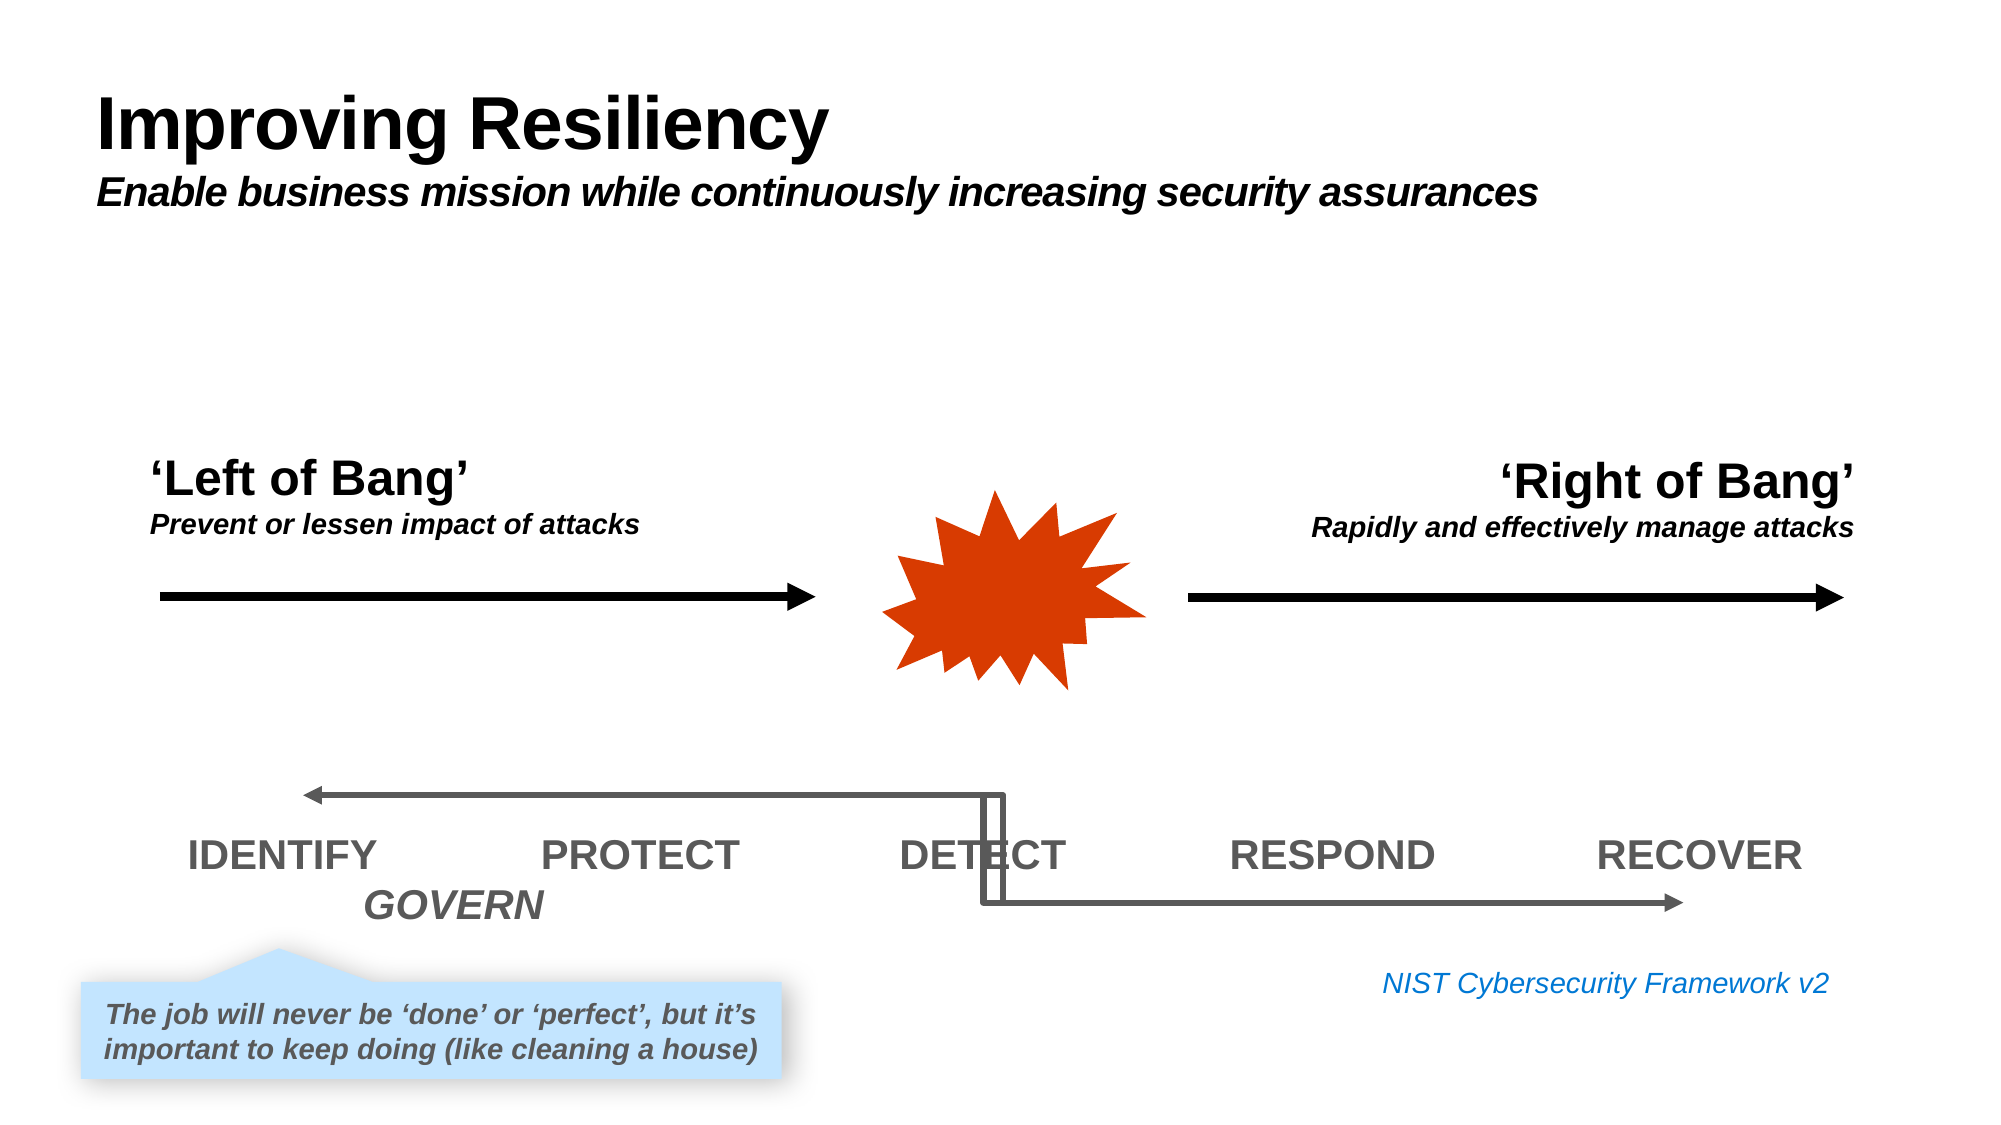

# Improving Resiliency Enable business mission while continuously increasing security assurances
‘Left of Bang’
Prevent or lessen impact of attacks
‘Right of Bang’
Rapidly and effectively manage attacks

IDENTIFY
PROTECT
DETECT
RESPOND
RECOVER
GOVERN
NIST Cybersecurity Framework v2
The job will never be ‘done’ or ‘perfect’, but it’s important to keep doing (like cleaning a house)